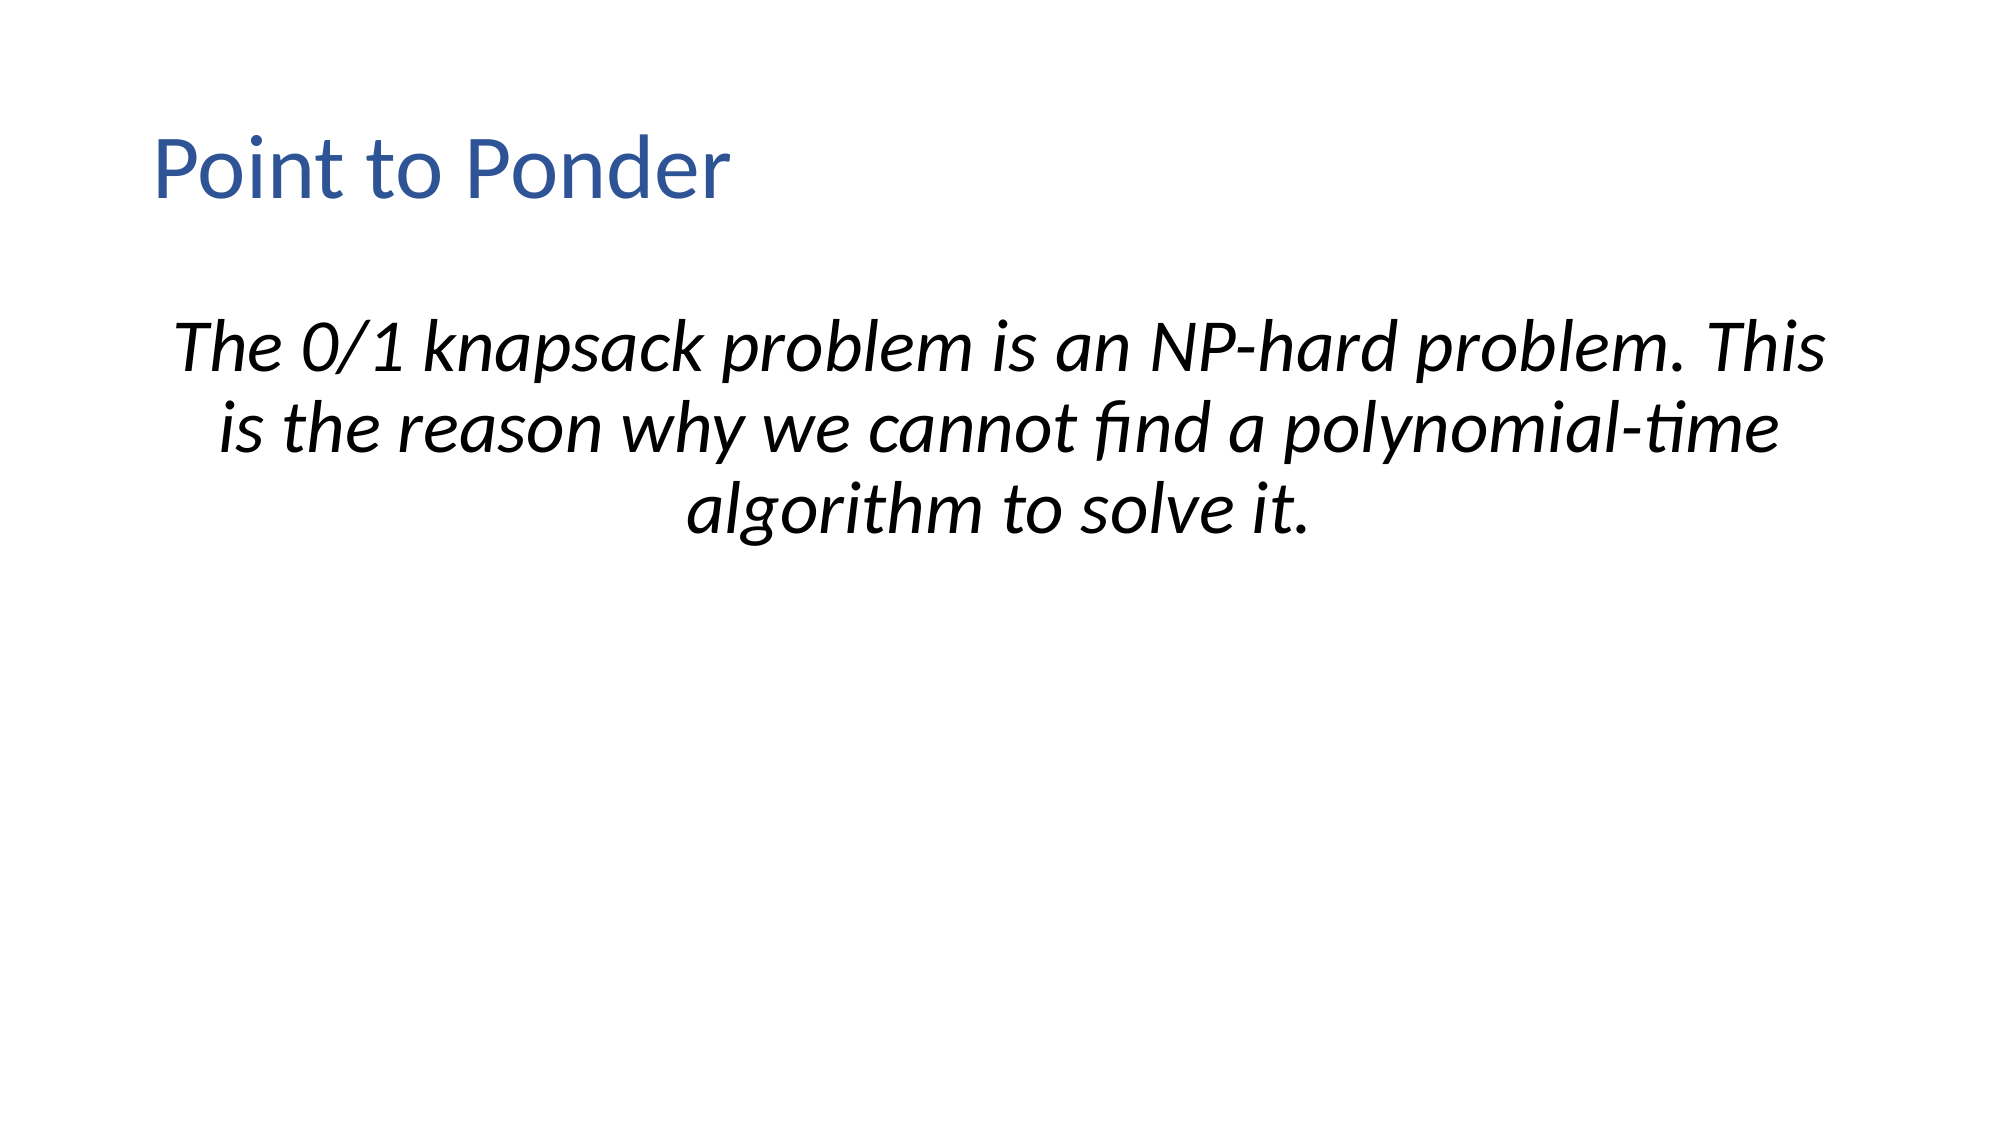

# Point to Ponder
The 0/1 knapsack problem is an NP-hard problem. This is the reason why we cannot find a polynomial-time algorithm to solve it.